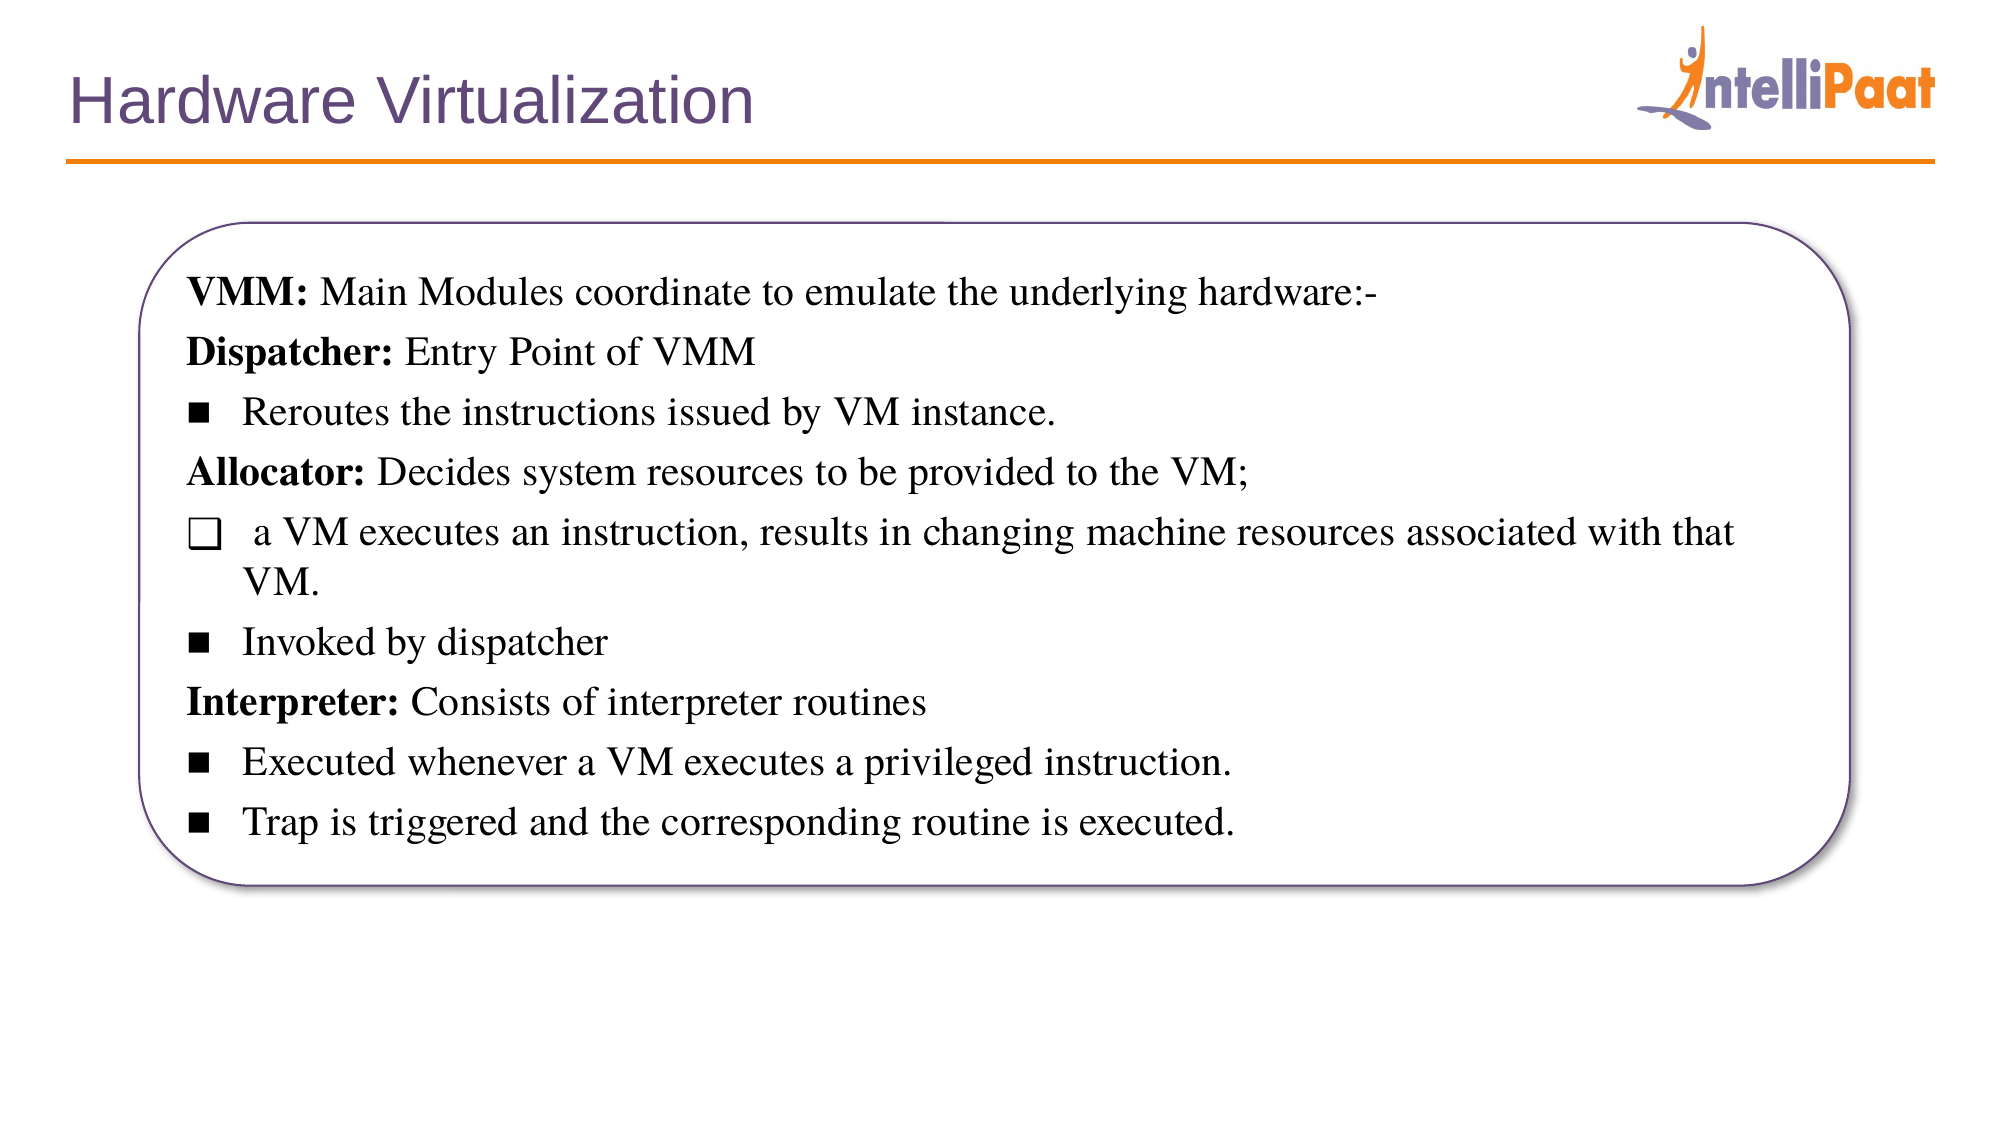

Hardware Virtualization

VMM: Main Modules coordinate to emulate the underlying hardware:-
Dispatcher: Entry Point of VMM
Reroutes the instructions issued by VM instance.
Allocator: Decides system resources to be provided to the VM;
 a VM executes an instruction, results in changing machine resources associated with that VM.
Invoked by dispatcher
Interpreter: Consists of interpreter routines
Executed whenever a VM executes a privileged instruction.
Trap is triggered and the corresponding routine is executed.